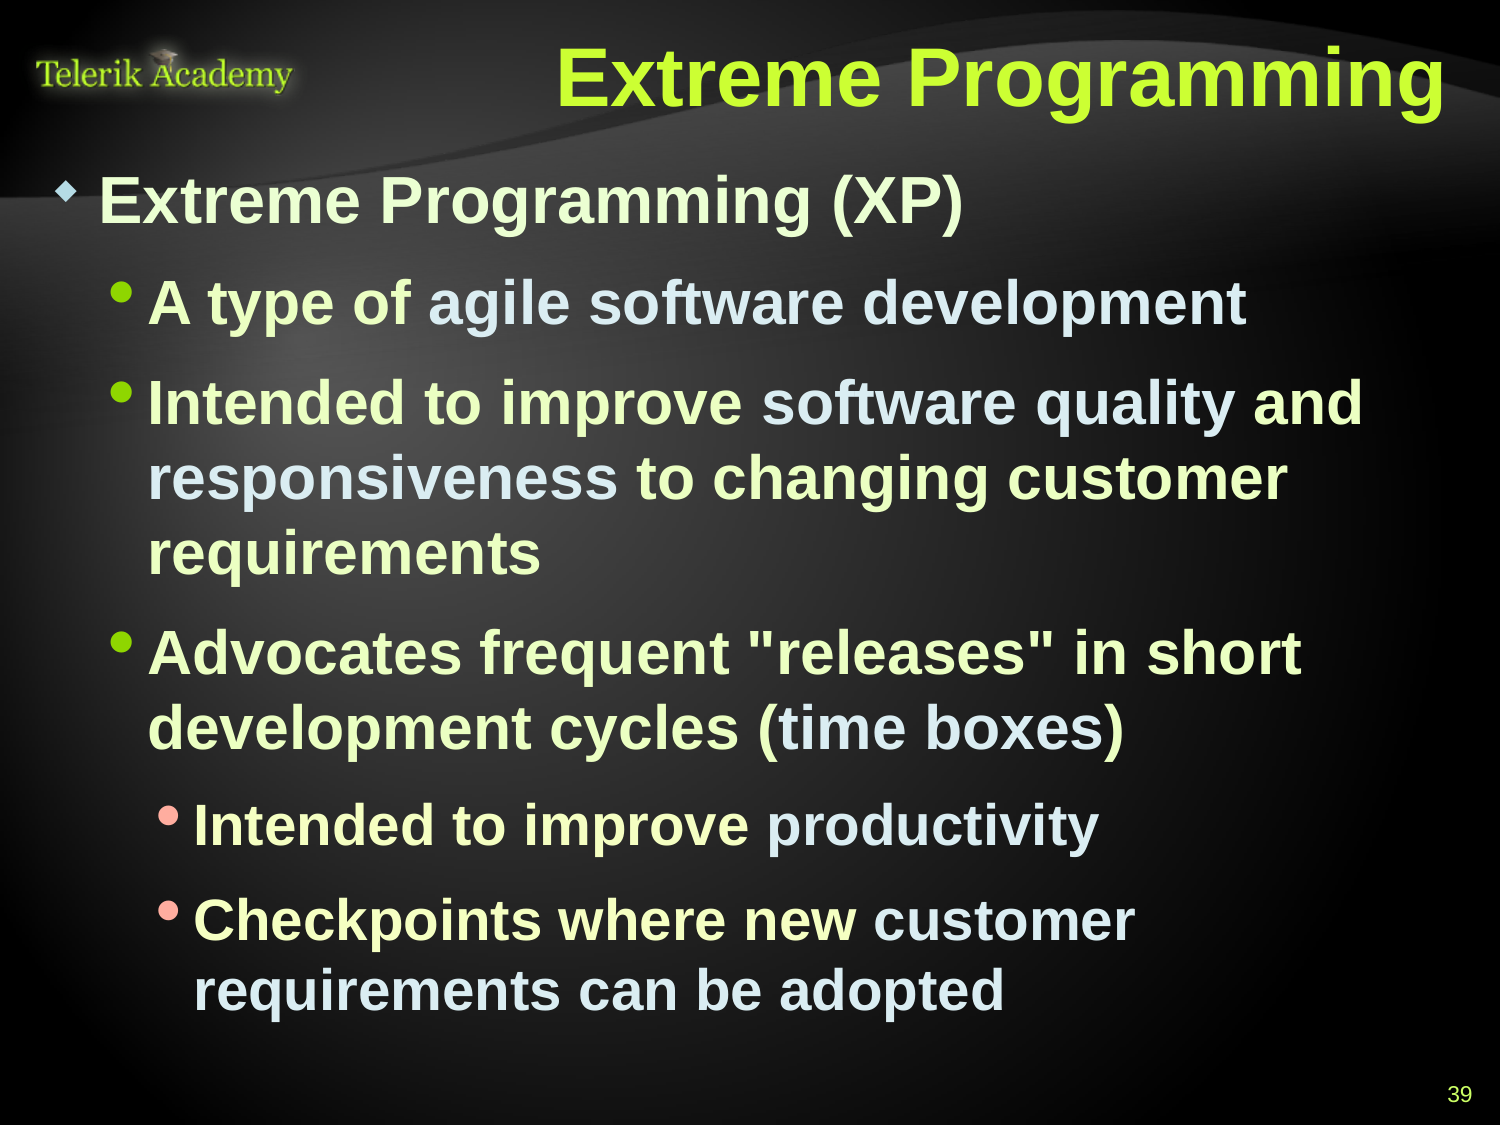

# Extreme Programming
Extreme Programming (XP)
A type of agile software development
Intended to improve software quality and responsiveness to changing customer requirements
Advocates frequent "releases" in short development cycles (time boxes)
Intended to improve productivity
Checkpoints where new customer requirements can be adopted
39